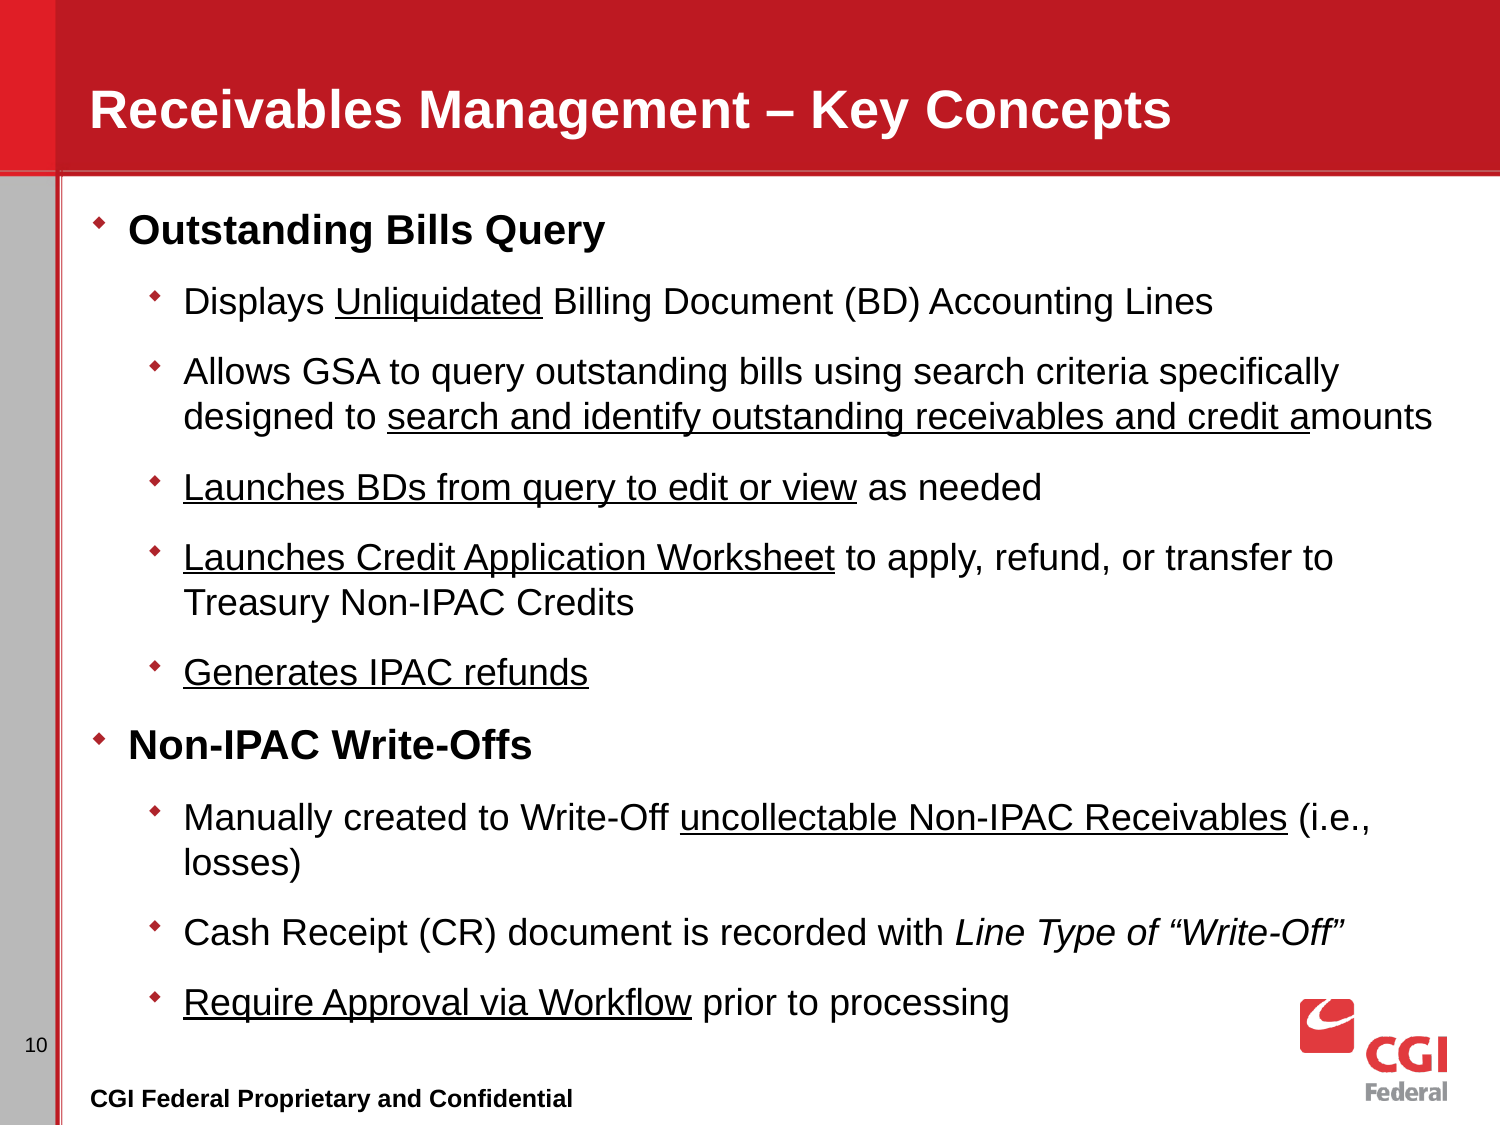

# Receivables Management – Key Concepts
Outstanding Bills Query
Displays Unliquidated Billing Document (BD) Accounting Lines
Allows GSA to query outstanding bills using search criteria specifically designed to search and identify outstanding receivables and credit amounts
Launches BDs from query to edit or view as needed
Launches Credit Application Worksheet to apply, refund, or transfer to Treasury Non-IPAC Credits
Generates IPAC refunds
Non-IPAC Write-Offs
Manually created to Write-Off uncollectable Non-IPAC Receivables (i.e., losses)
Cash Receipt (CR) document is recorded with Line Type of “Write-Off”
Require Approval via Workflow prior to processing

10
CGI Federal Proprietary and Confidential